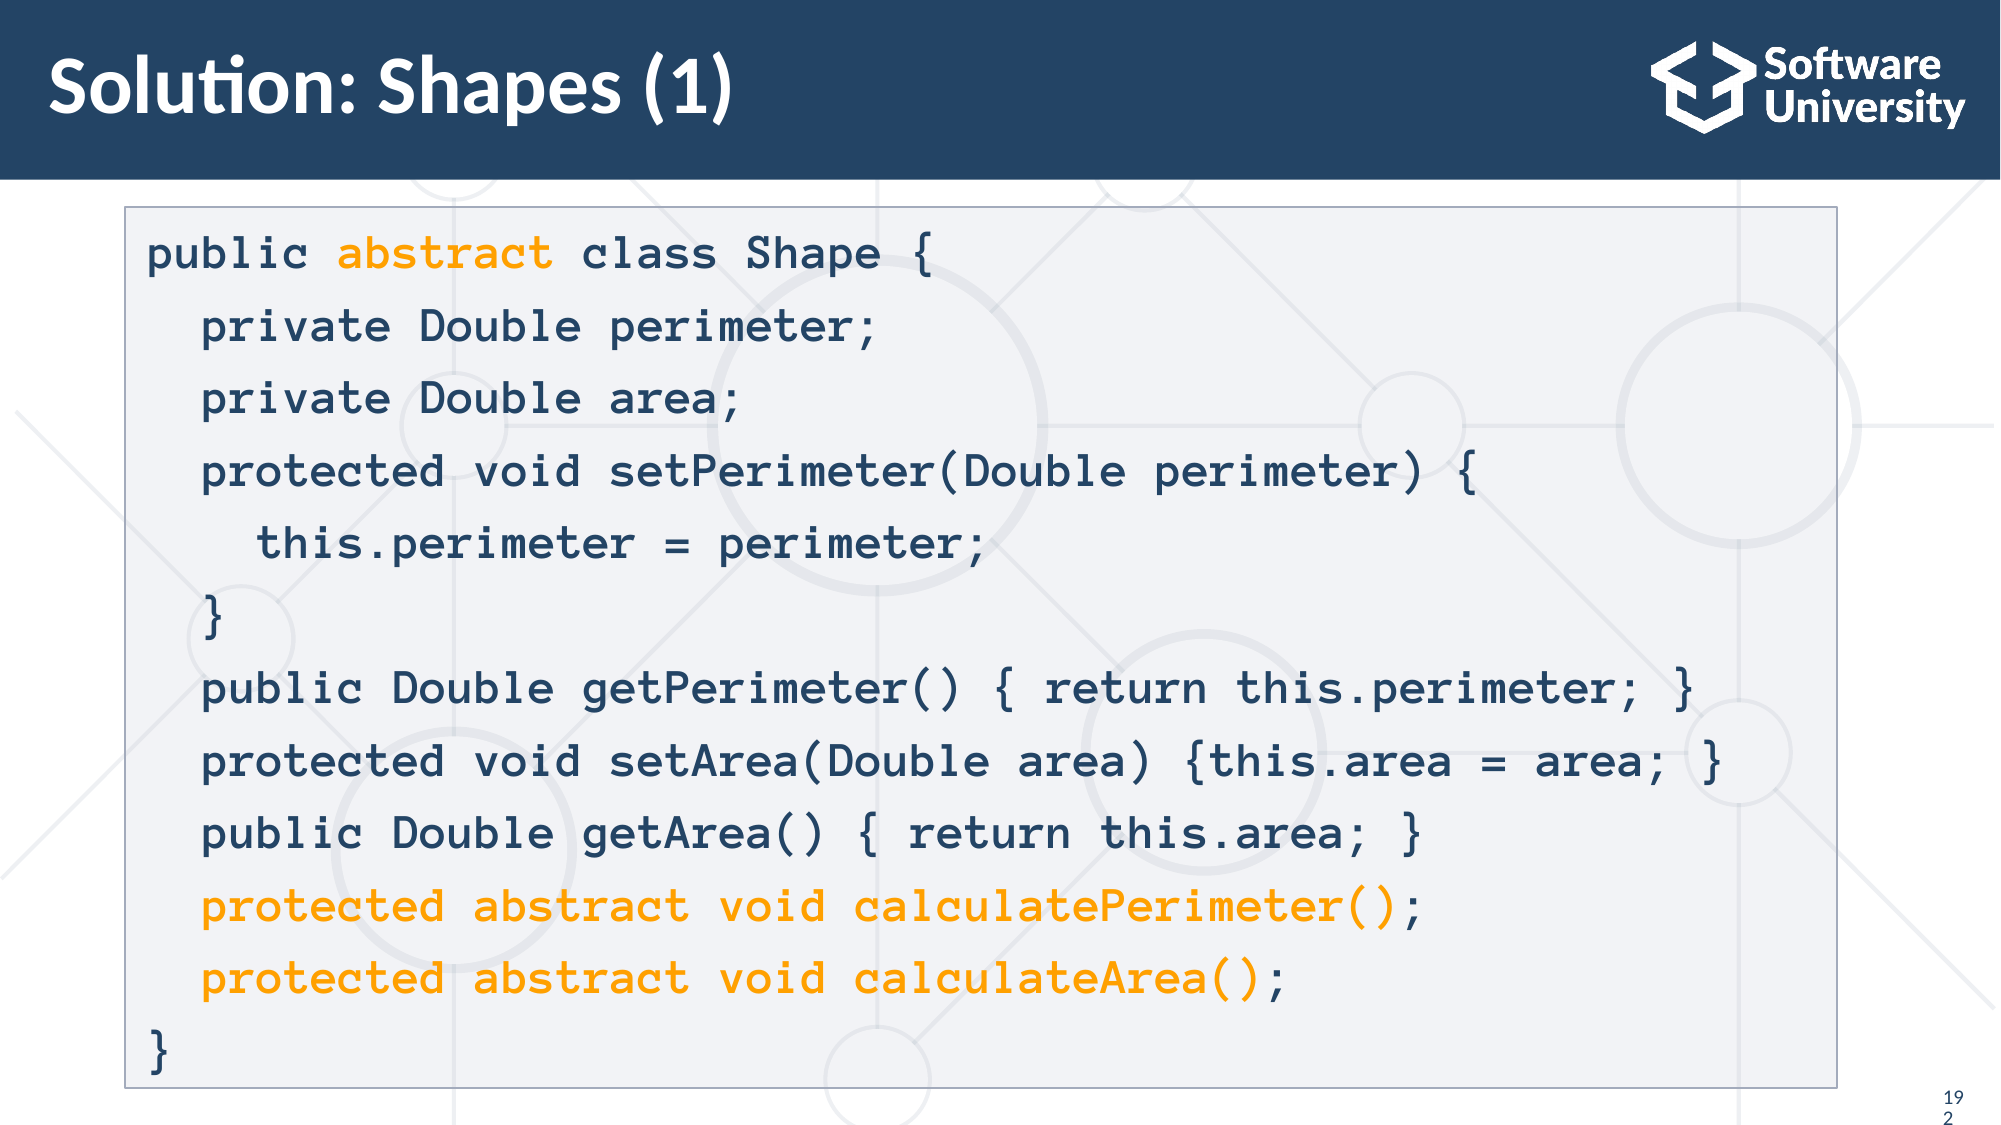

# Solution: Shapes (1)
public abstract class Shape {
  private Double perimeter;
  private Double area;
  protected void setPerimeter(Double perimeter) {
    this.perimeter = perimeter;
  }
  public Double getPerimeter() { return this.perimeter; }
  protected void setArea(Double area) {this.area = area; }
  public Double getArea() { return this.area; }
  protected abstract void calculatePerimeter();
  protected abstract void calculateArea();
}
192